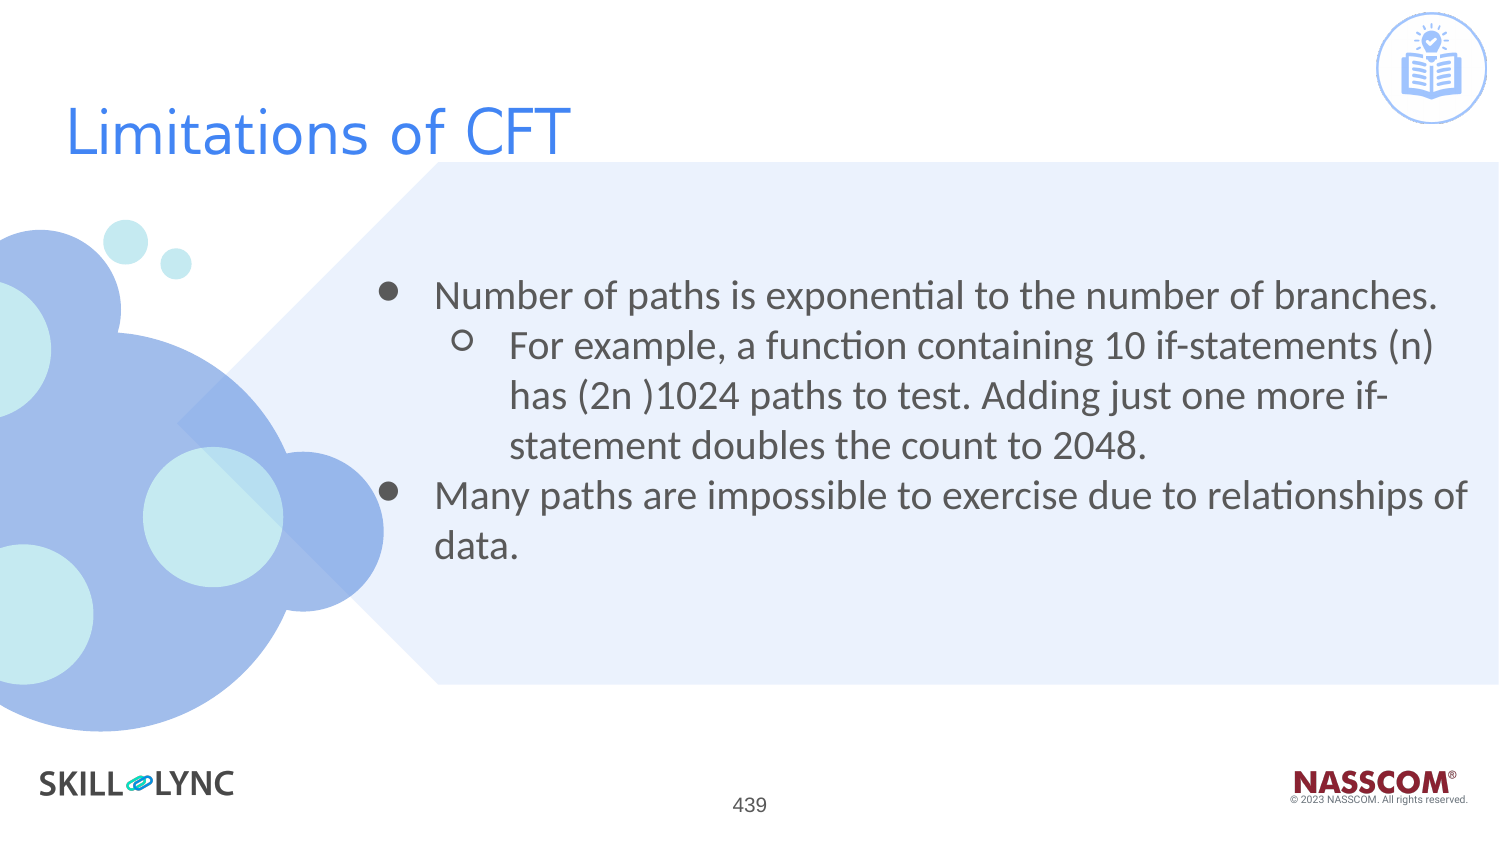

# Limitations of CFT

Number of paths is exponential to the number of branches.
For example, a function containing 10 if-statements (n) has (2n )1024 paths to test. Adding just one more if-statement doubles the count to 2048.
Many paths are impossible to exercise due to relationships of data.

439